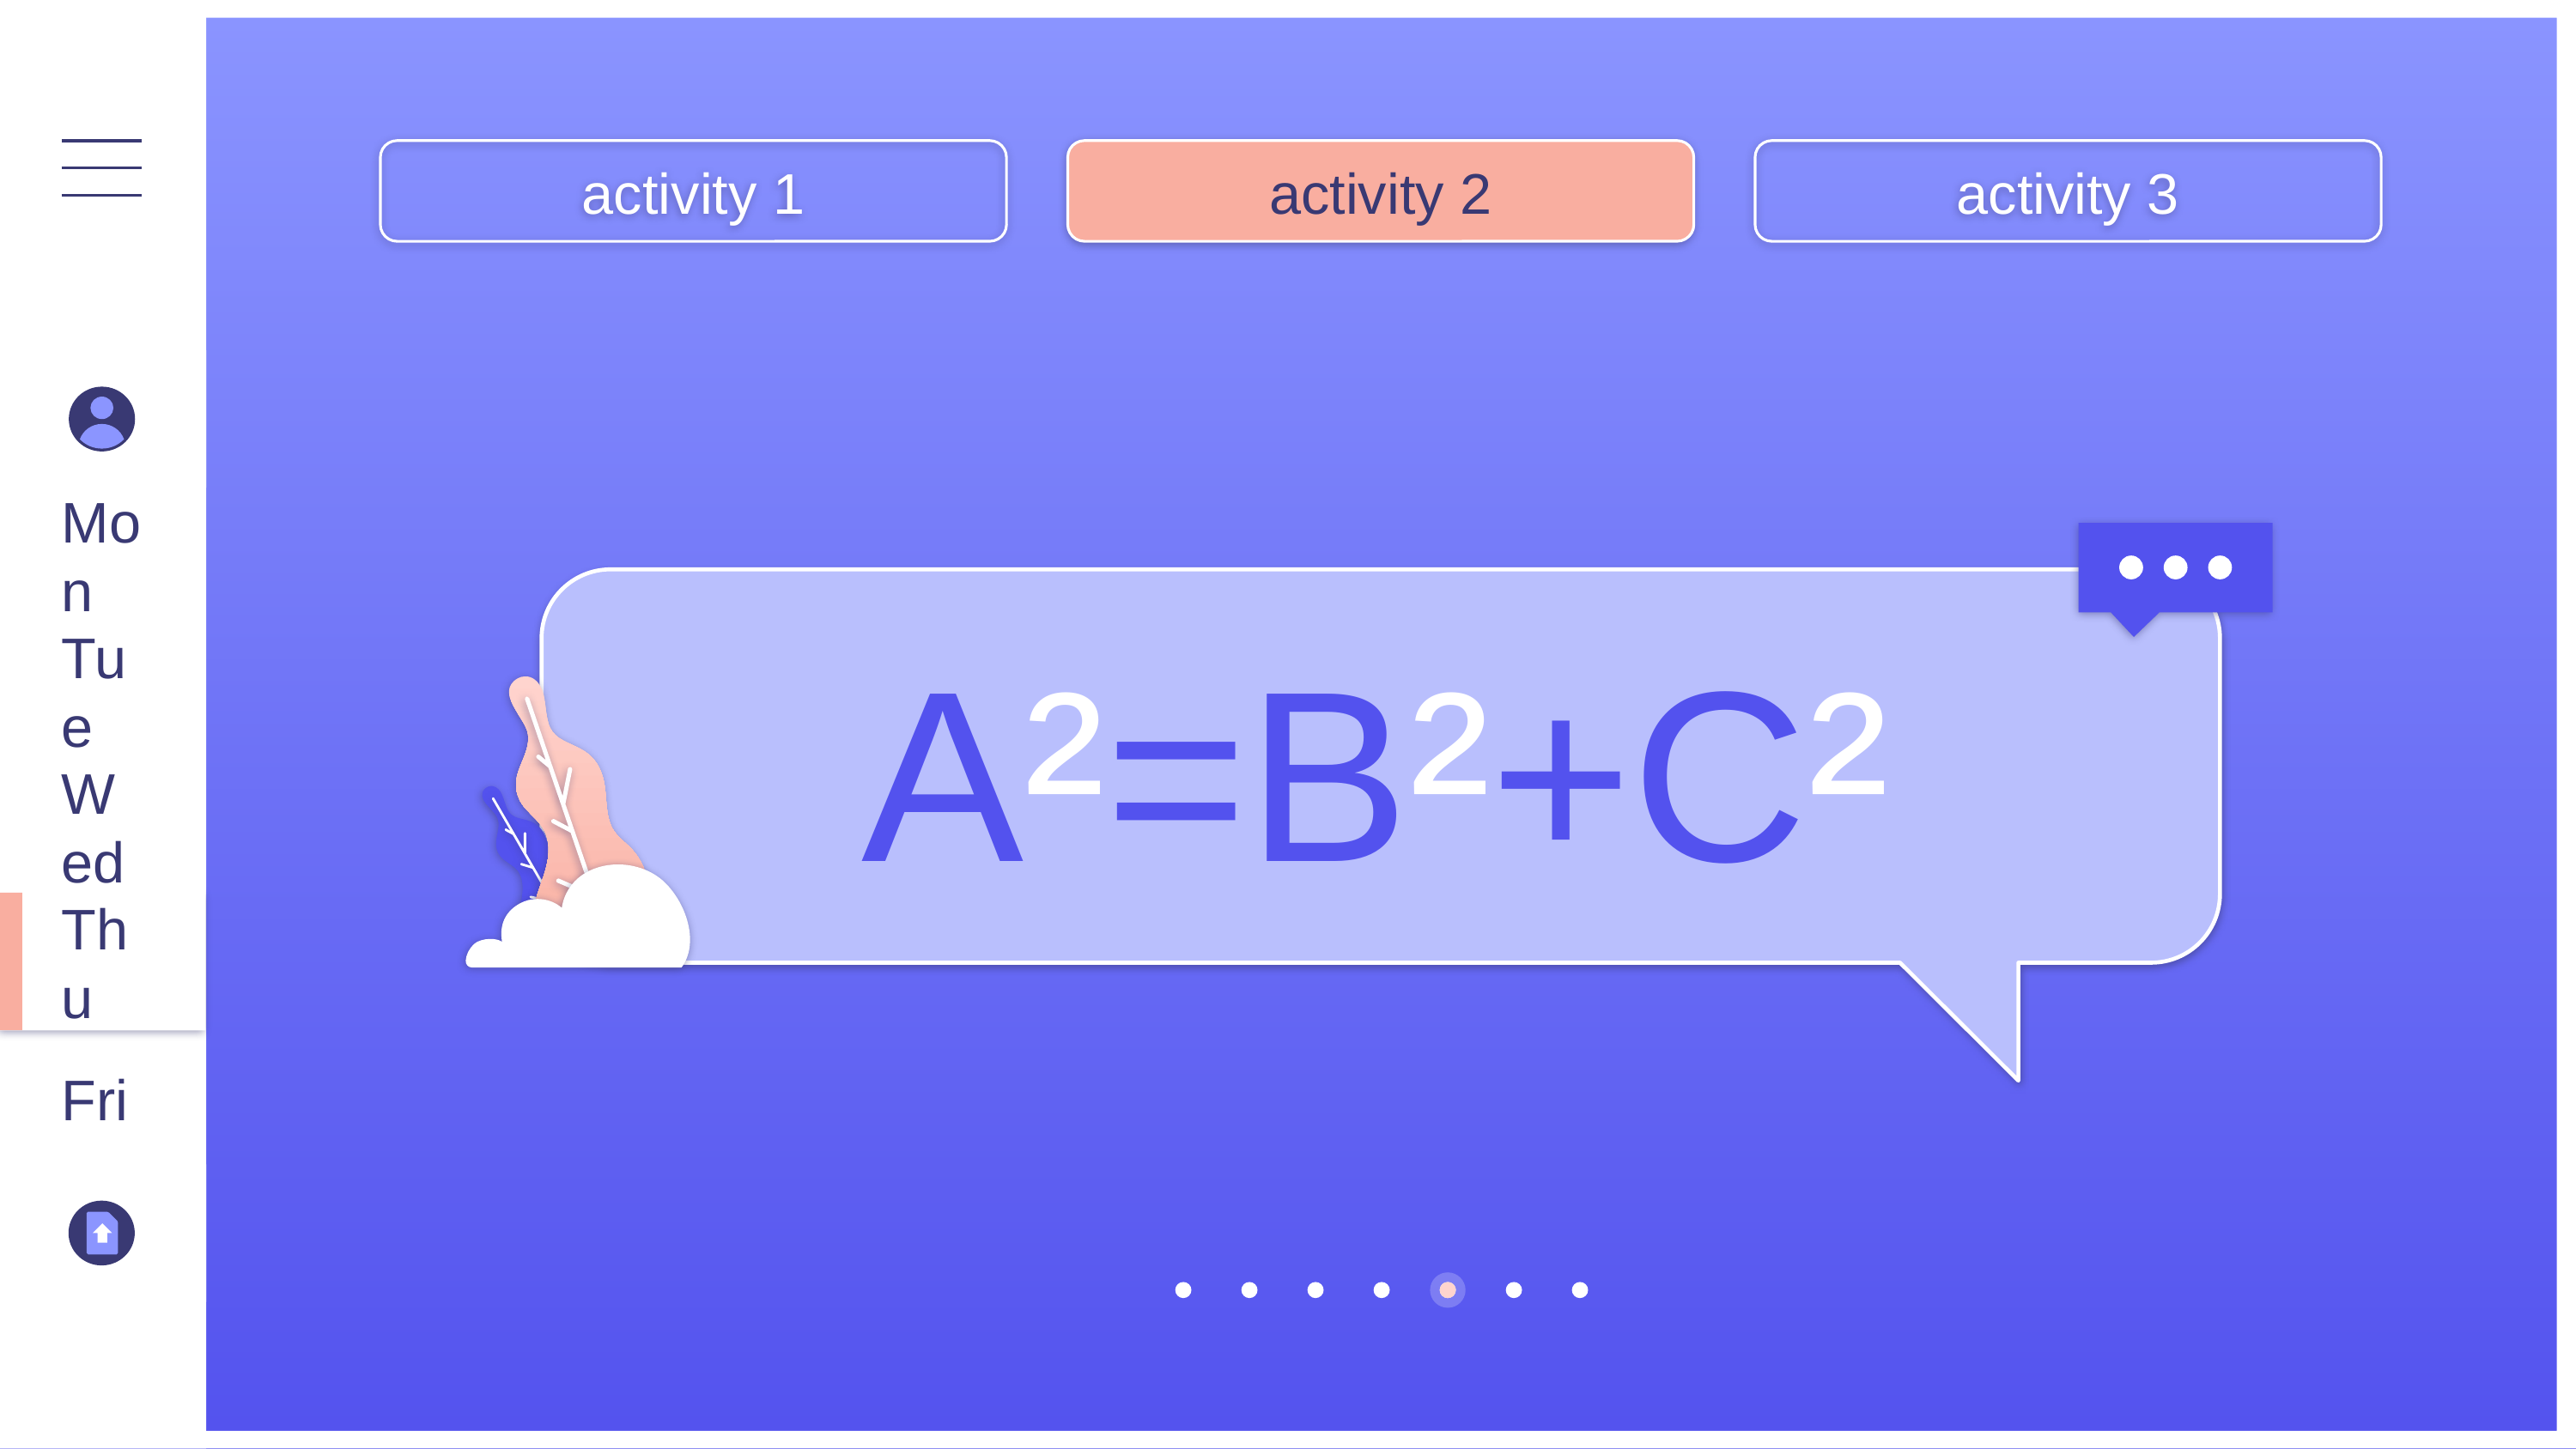

activity 1
activity 2
activity 3

Mon

# A²=B²+C²

Tue

Wed

Thu

Fri